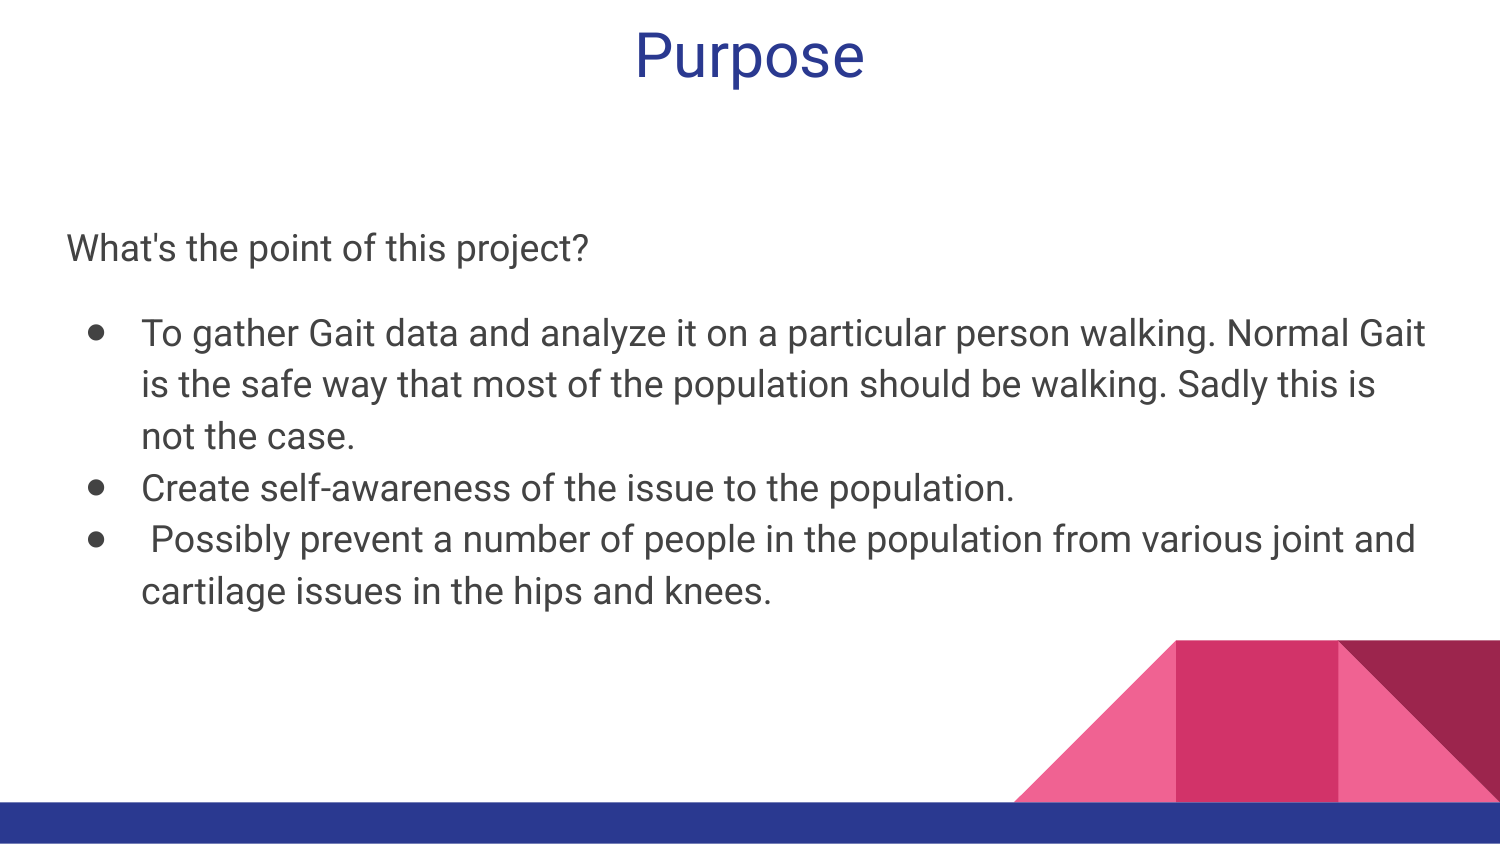

# Purpose
What's the point of this project?
To gather Gait data and analyze it on a particular person walking. Normal Gait is the safe way that most of the population should be walking. Sadly this is not the case.
Create self-awareness of the issue to the population.
 Possibly prevent a number of people in the population from various joint and cartilage issues in the hips and knees.